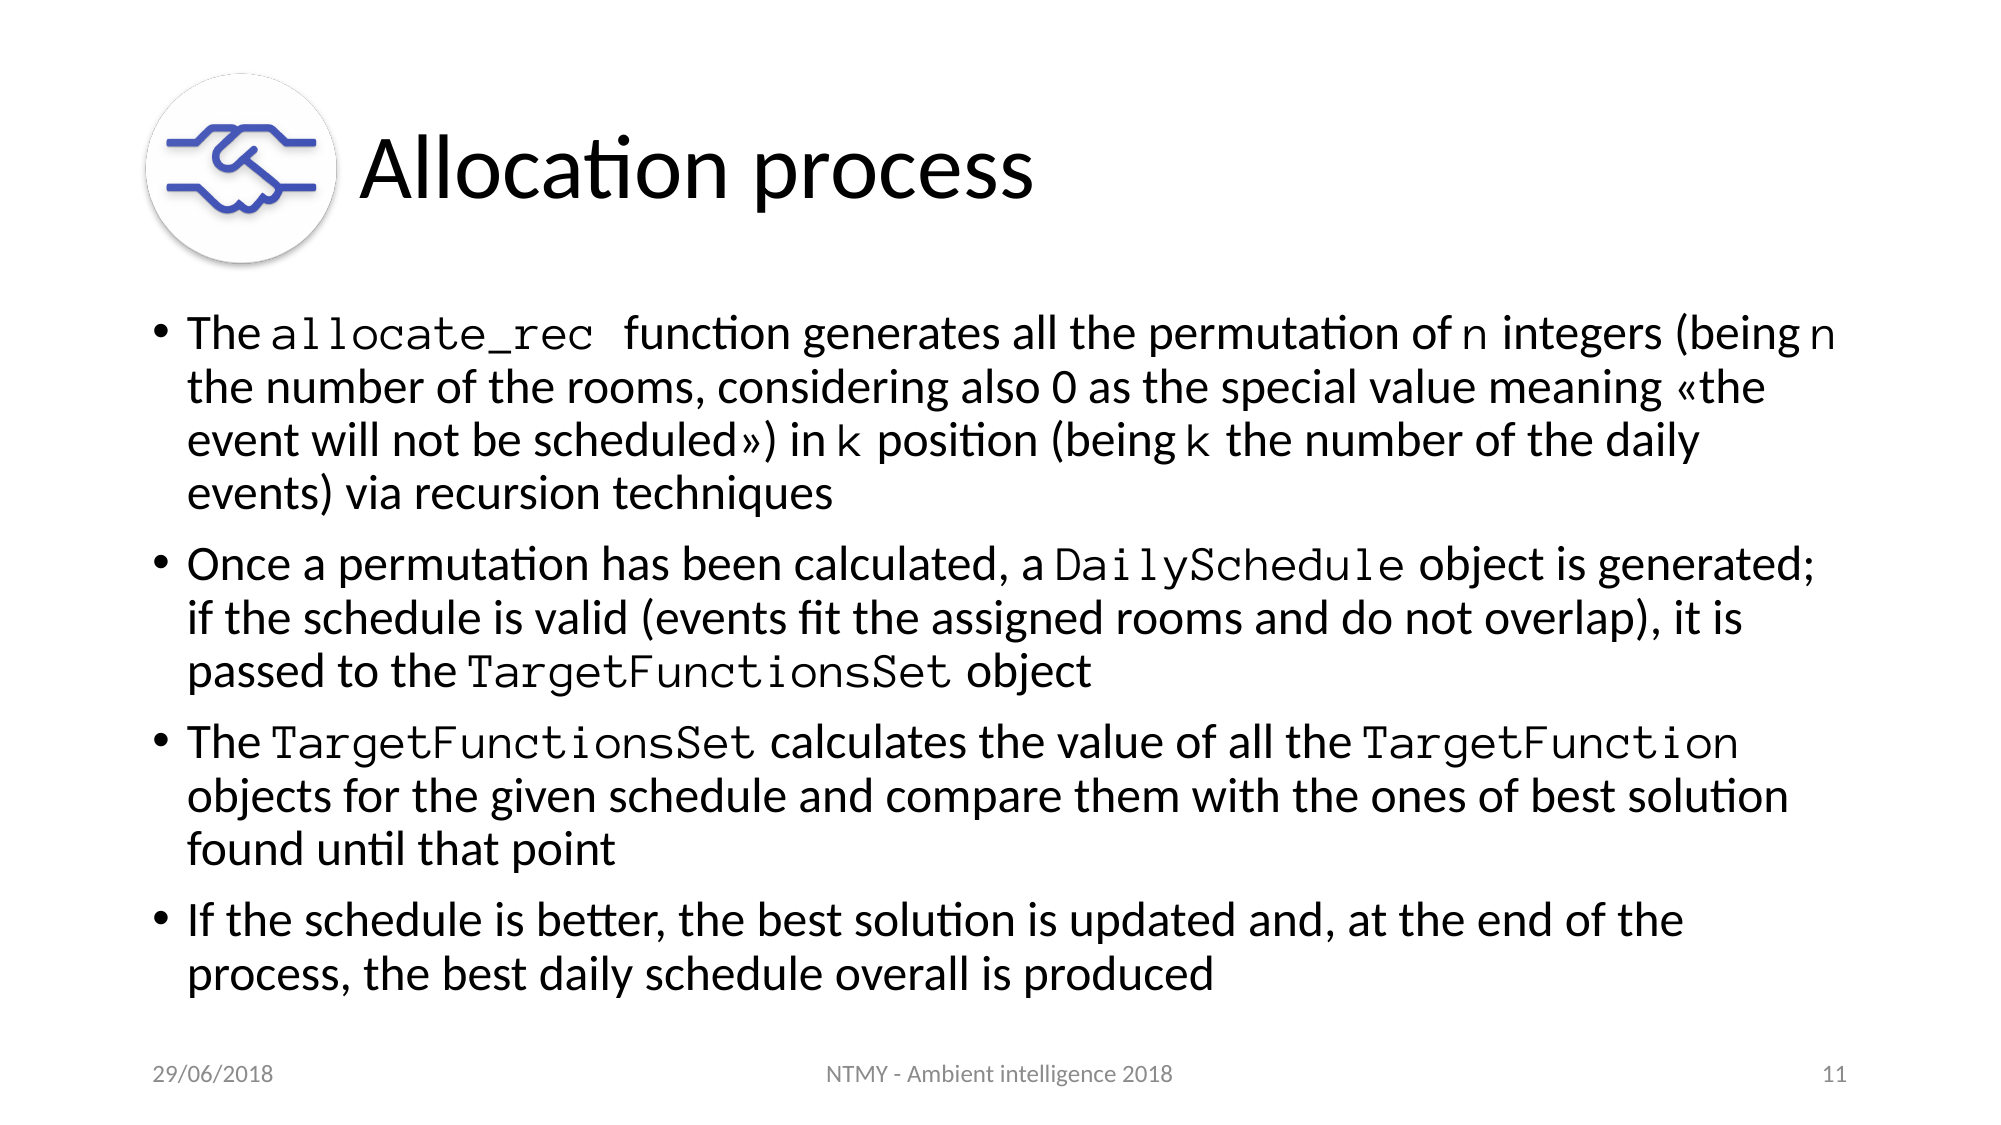

# Allocation process
The allocate_rec function generates all the permutation of n integers (being n the number of the rooms, considering also 0 as the special value meaning «the event will not be scheduled») in k position (being k the number of the daily events) via recursion techniques
Once a permutation has been calculated, a DailySchedule object is generated; if the schedule is valid (events fit the assigned rooms and do not overlap), it is passed to the TargetFunctionsSet object
The TargetFunctionsSet calculates the value of all the TargetFunction objects for the given schedule and compare them with the ones of best solution found until that point
If the schedule is better, the best solution is updated and, at the end of the process, the best daily schedule overall is produced
29/06/2018
NTMY - Ambient intelligence 2018
11